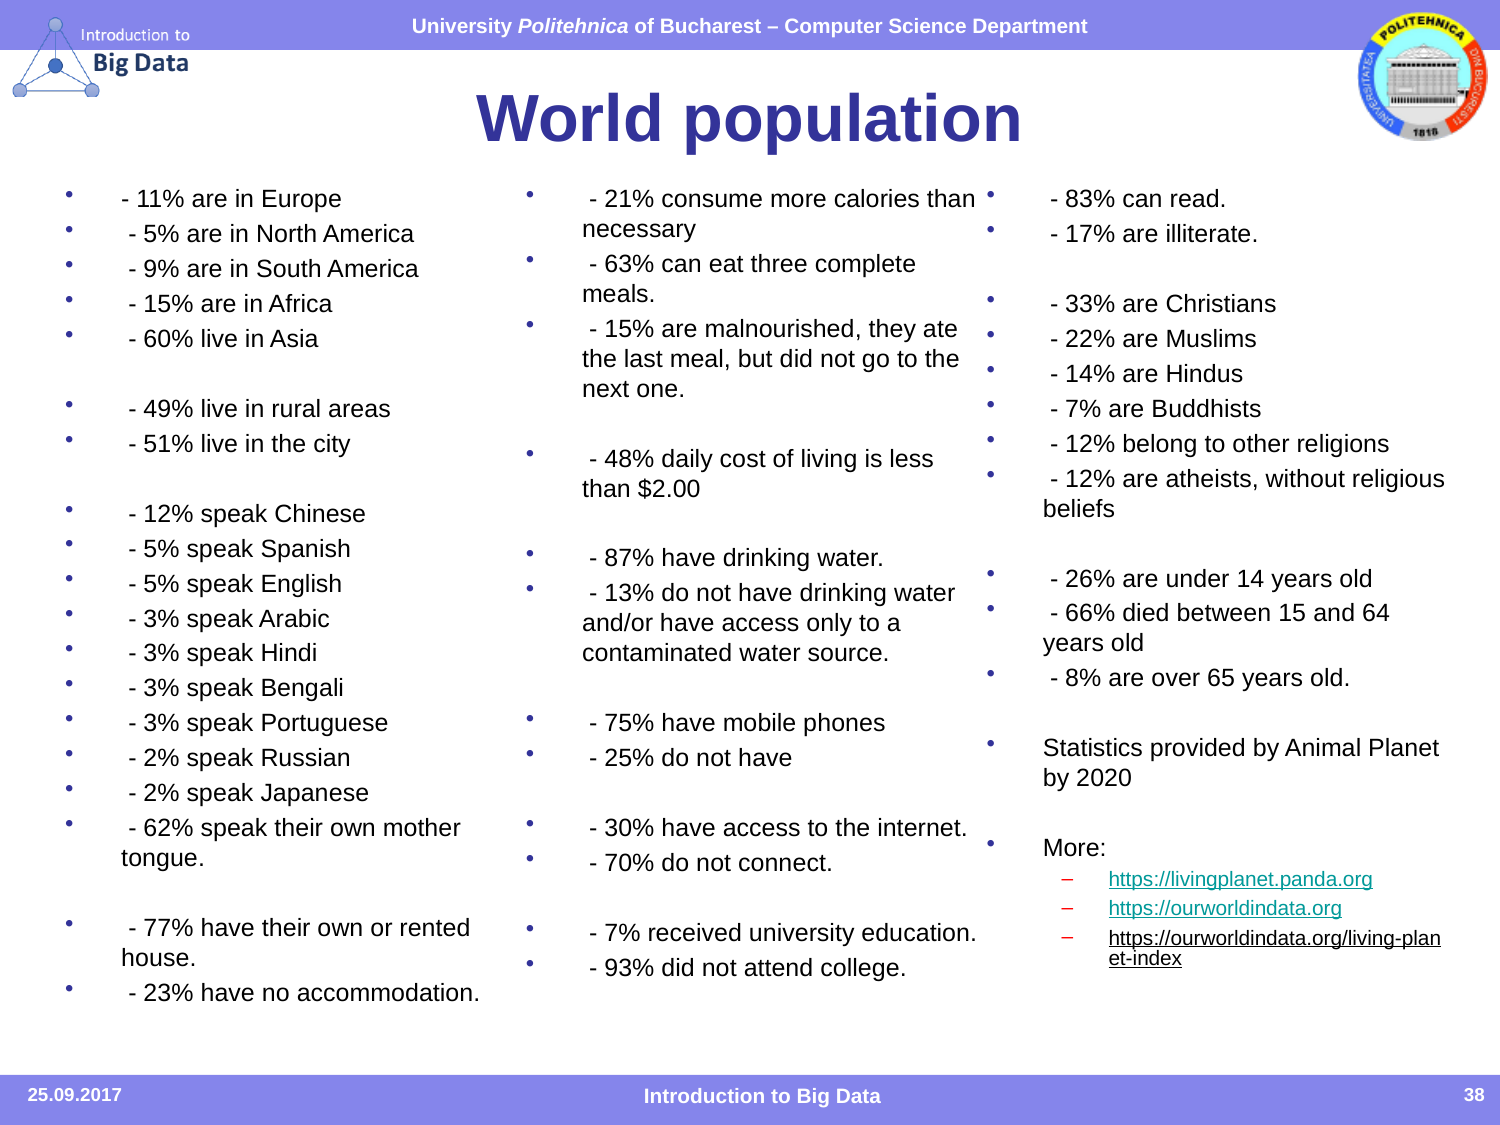

# World population
- 11% are in Europe
 - 5% are in North America
 - 9% are in South America
 - 15% are in Africa
 - 60% live in Asia

 - 49% live in rural areas
 - 51% live in the city

 - 12% speak Chinese
 - 5% speak Spanish
 - 5% speak English
 - 3% speak Arabic
 - 3% speak Hindi
 - 3% speak Bengali
 - 3% speak Portuguese
 - 2% speak Russian
 - 2% speak Japanese
 - 62% speak their own mother tongue.

 - 77% have their own or rented house.
 - 23% have no accommodation.

 - 21% consume more calories than necessary
 - 63% can eat three complete meals.
 - 15% are malnourished, they ate the last meal, but did not go to the next one.

 - 48% daily cost of living is less than $2.00

 - 87% have drinking water.
 - 13% do not have drinking water and/or have access only to a contaminated water source.

 - 75% have mobile phones
 - 25% do not have

 - 30% have access to the internet.
 - 70% do not connect.

 - 7% received university education.
 - 93% did not attend college.

 - 83% can read.
 - 17% are illiterate.

 - 33% are Christians
 - 22% are Muslims
 - 14% are Hindus
 - 7% are Buddhists
 - 12% belong to other religions
 - 12% are atheists, without religious beliefs

 - 26% are under 14 years old
 - 66% died between 15 and 64 years old
 - 8% are over 65 years old.

Statistics provided by Animal Planet by 2020

More:
https://livingplanet.panda.org
https://ourworldindata.org
https://ourworldindata.org/living-planet-index

25.09.2017
Introduction to Big Data
38